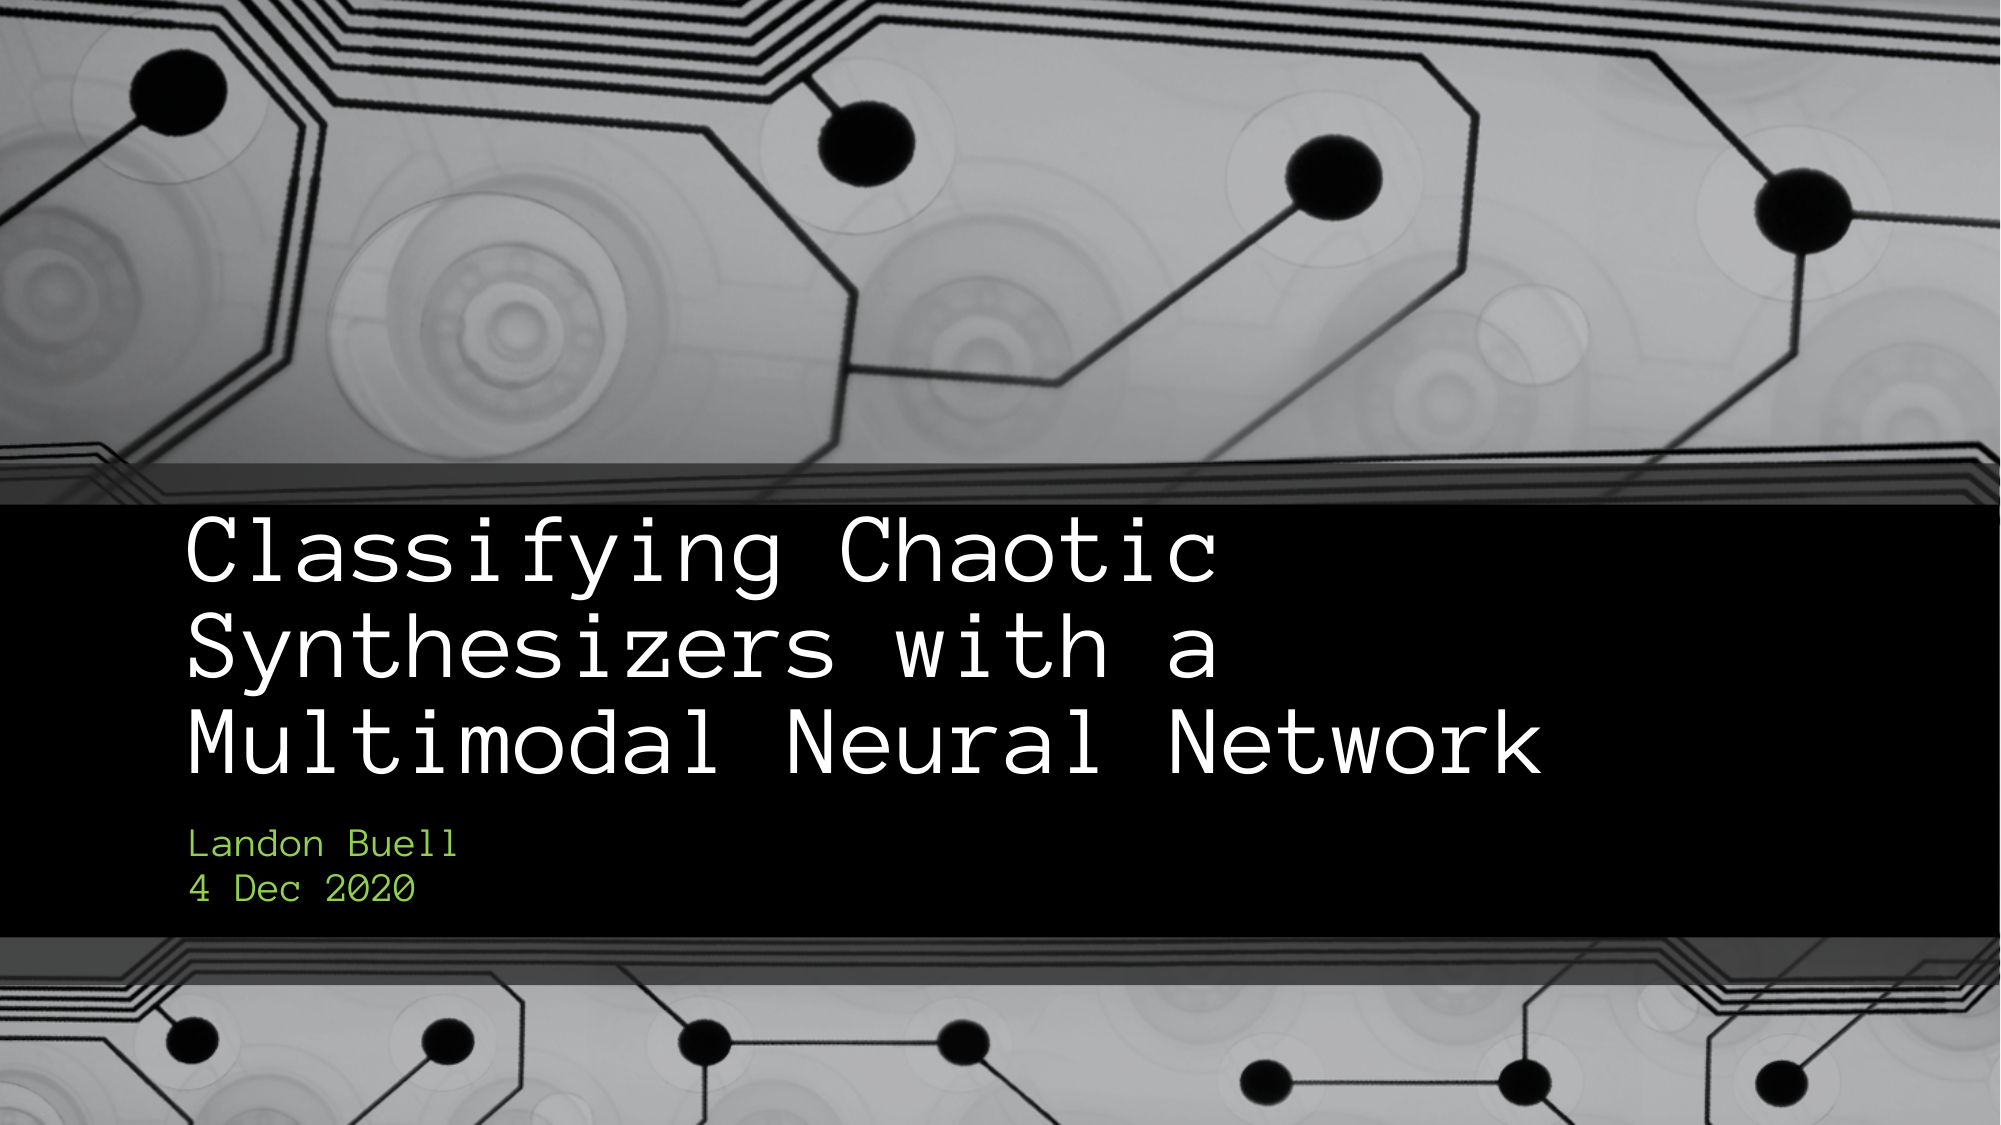

# Classifying Chaotic Synthesizers with a Multimodal Neural Network
Landon Buell
4 Dec 2020